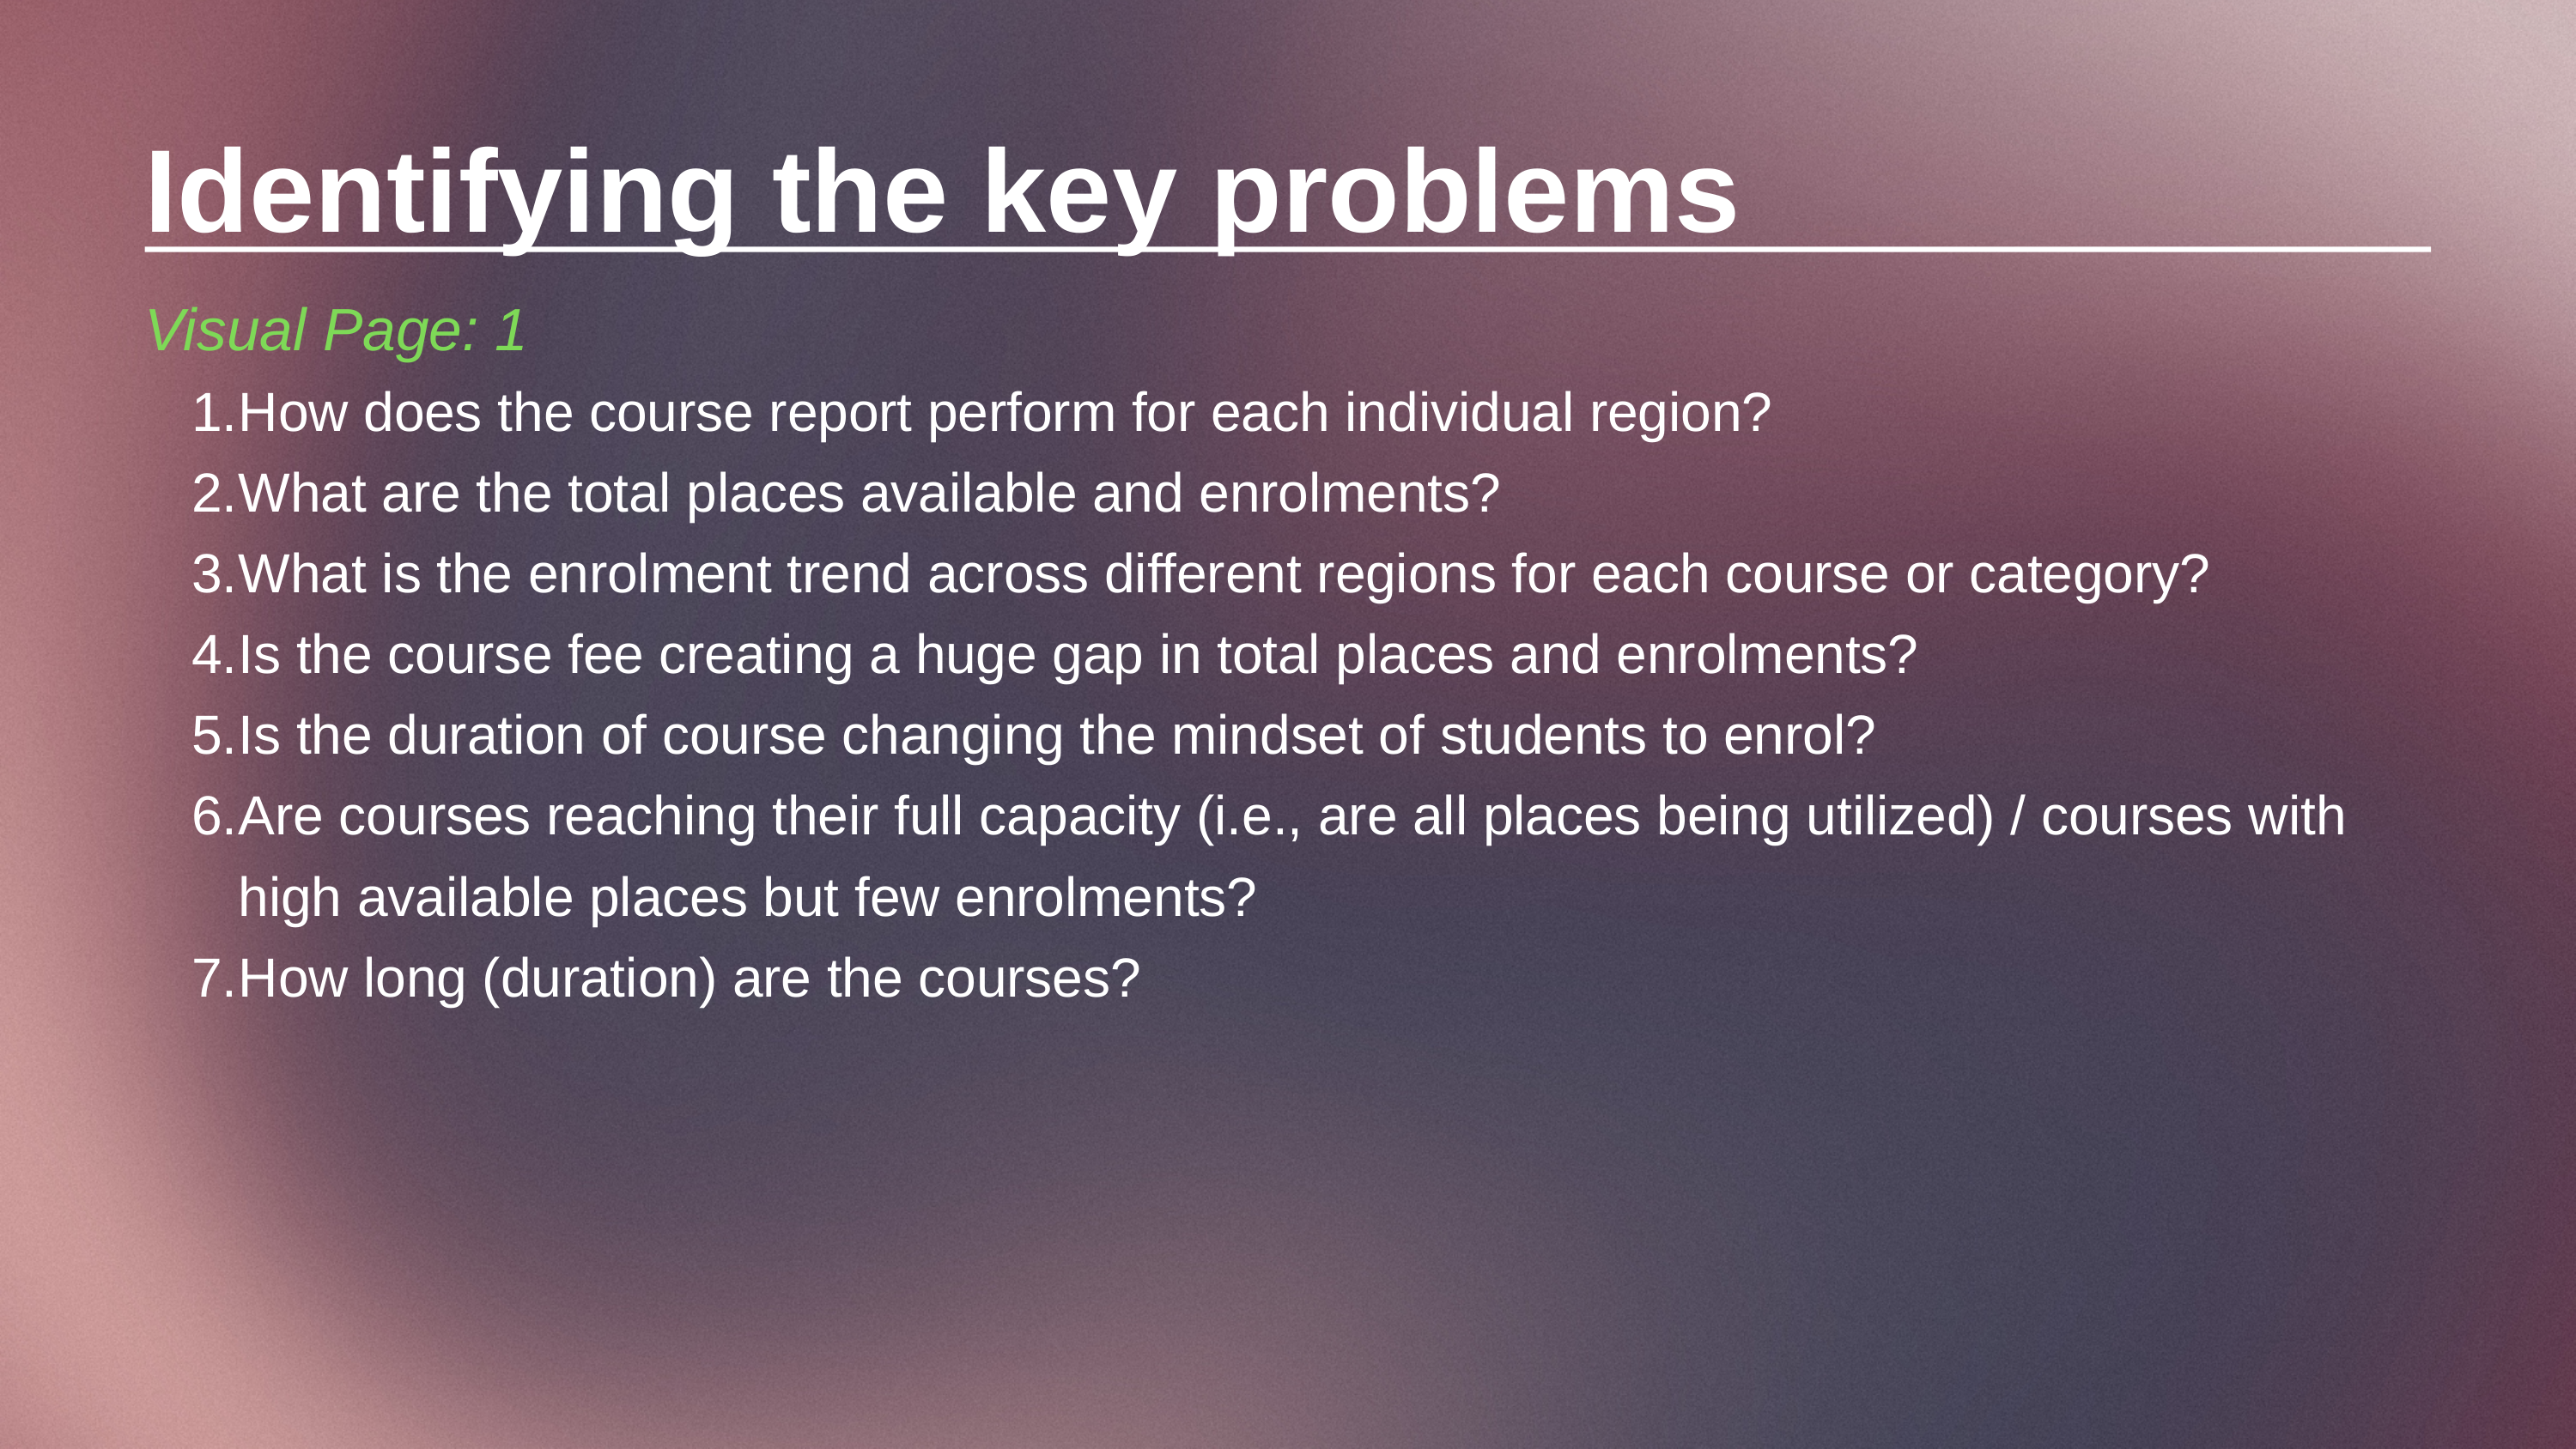

Identifying the key problems

Visual Page: 1
How does the course report perform for each individual region?
What are the total places available and enrolments?
What is the enrolment trend across different regions for each course or category?
Is the course fee creating a huge gap in total places and enrolments?
Is the duration of course changing the mindset of students to enrol?
Are courses reaching their full capacity (i.e., are all places being utilized) / courses with high available places but few enrolments?
How long (duration) are the courses?